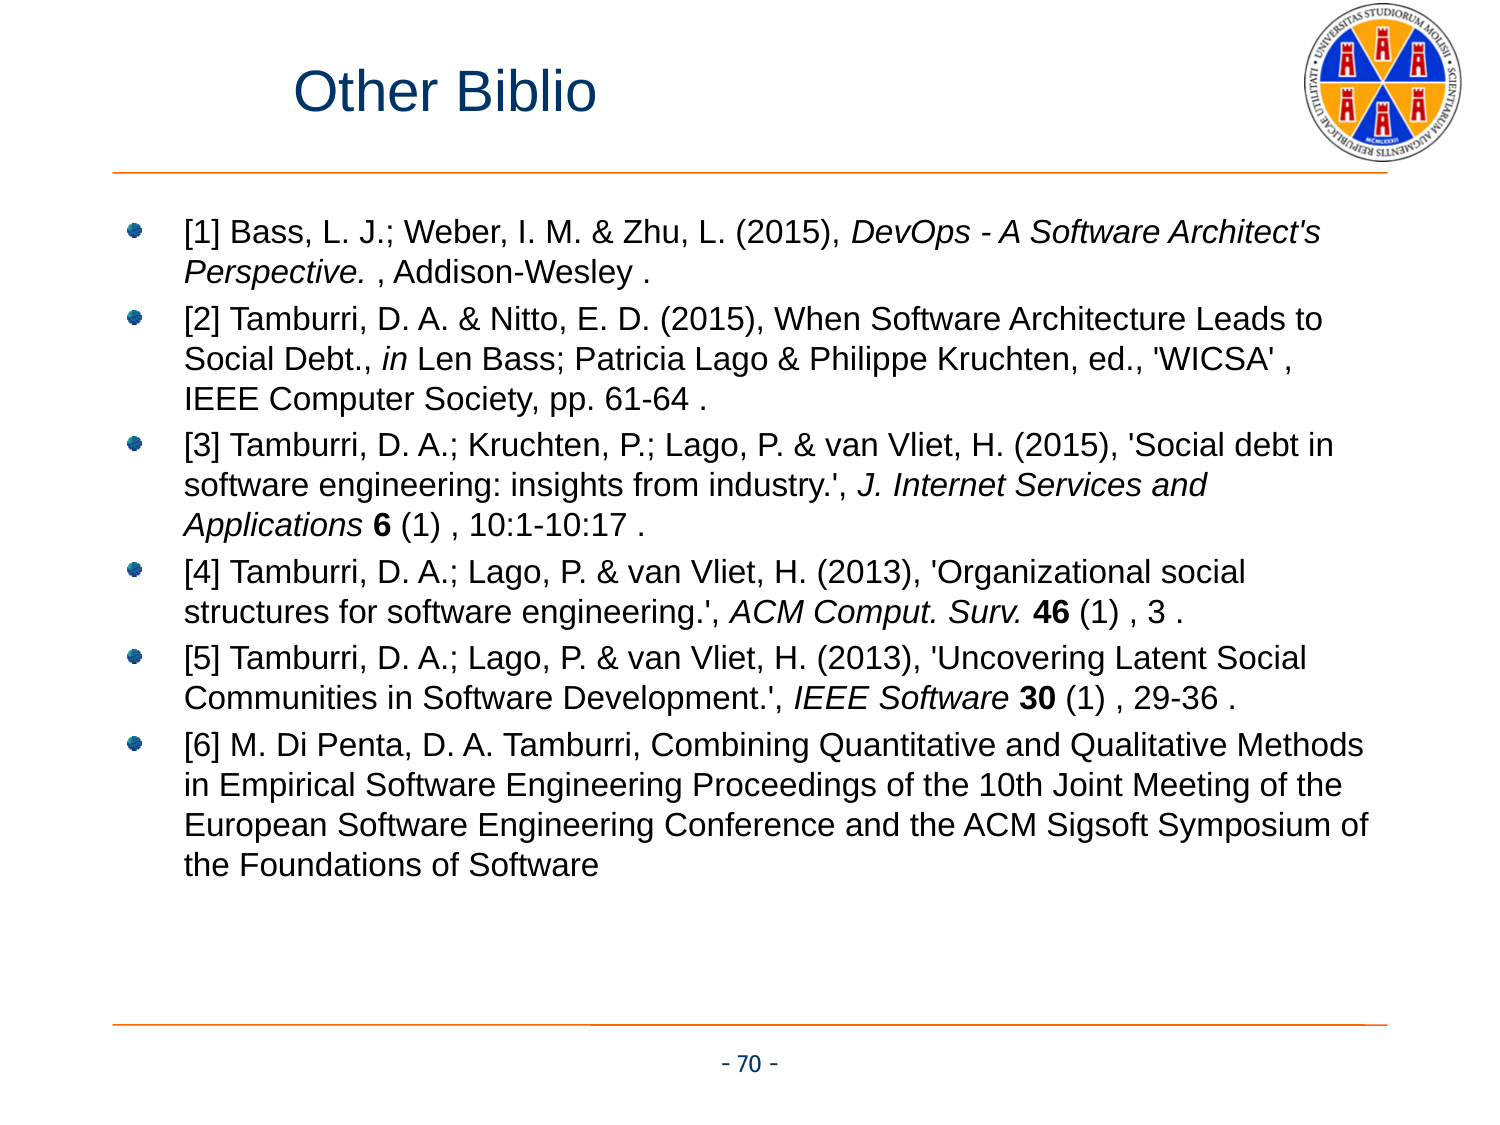

# Other Biblio
[1] Bass, L. J.; Weber, I. M. & Zhu, L. (2015), DevOps - A Software Architect's Perspective. , Addison-Wesley .
[2] Tamburri, D. A. & Nitto, E. D. (2015), When Software Architecture Leads to Social Debt., in Len Bass; Patricia Lago & Philippe Kruchten, ed., 'WICSA' , IEEE Computer Society, pp. 61-64 .
[3] Tamburri, D. A.; Kruchten, P.; Lago, P. & van Vliet, H. (2015), 'Social debt in software engineering: insights from industry.', J. Internet Services and Applications 6 (1) , 10:1-10:17 .
[4] Tamburri, D. A.; Lago, P. & van Vliet, H. (2013), 'Organizational social structures for software engineering.', ACM Comput. Surv. 46 (1) , 3 .
[5] Tamburri, D. A.; Lago, P. & van Vliet, H. (2013), 'Uncovering Latent Social Communities in Software Development.', IEEE Software 30 (1) , 29-36 .
[6] M. Di Penta, D. A. Tamburri, Combining Quantitative and Qualitative Methods in Empirical Software Engineering Proceedings of the 10th Joint Meeting of the European Software Engineering Conference and the ACM Sigsoft Symposium of the Foundations of Software

- 70 -